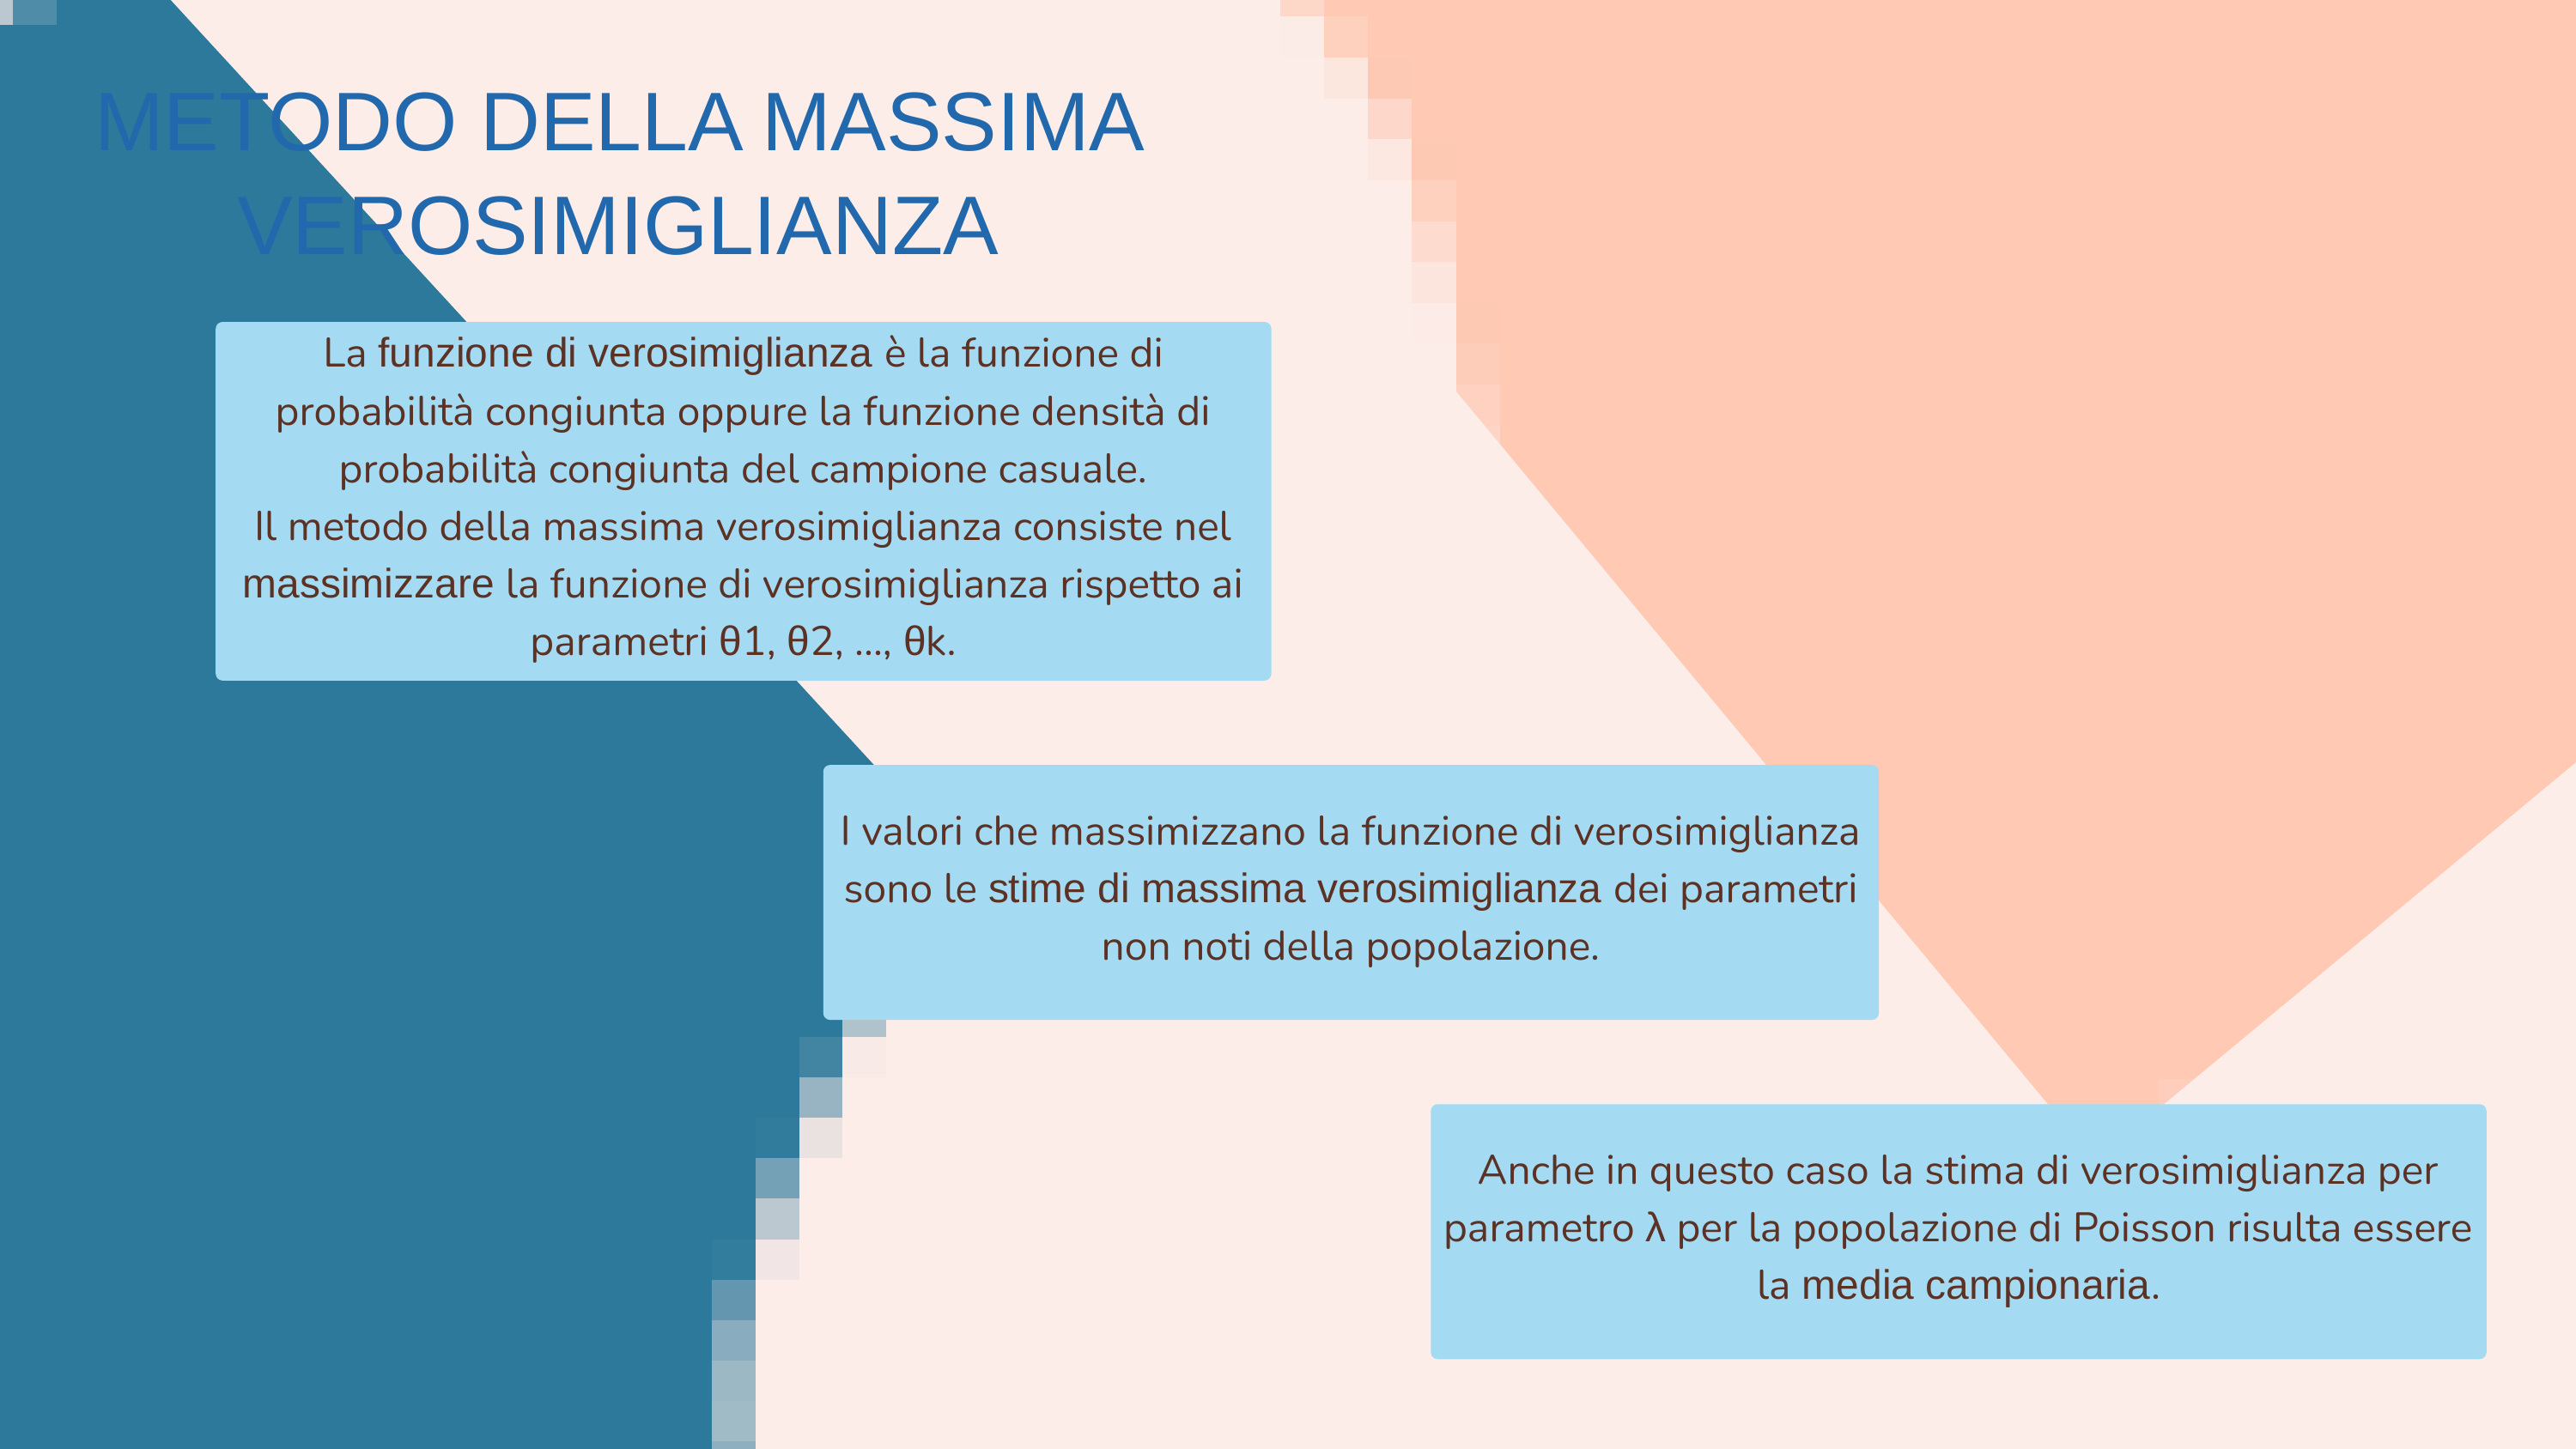

METODO DELLA MASSIMA VEROSIMIGLIANZA

La funzione di verosimiglianza è la funzione di probabilità congiunta oppure la funzione densità di probabilità congiunta del campione casuale.
Il metodo della massima verosimiglianza consiste nel massimizzare la funzione di verosimiglianza rispetto ai parametri θ1, θ2, ..., θk.

I valori che massimizzano la funzione di verosimiglianza sono le stime di massima verosimiglianza dei parametri non noti della popolazione.

Anche in questo caso la stima di verosimiglianza per parametro λ per la popolazione di Poisson risulta essere la media campionaria.